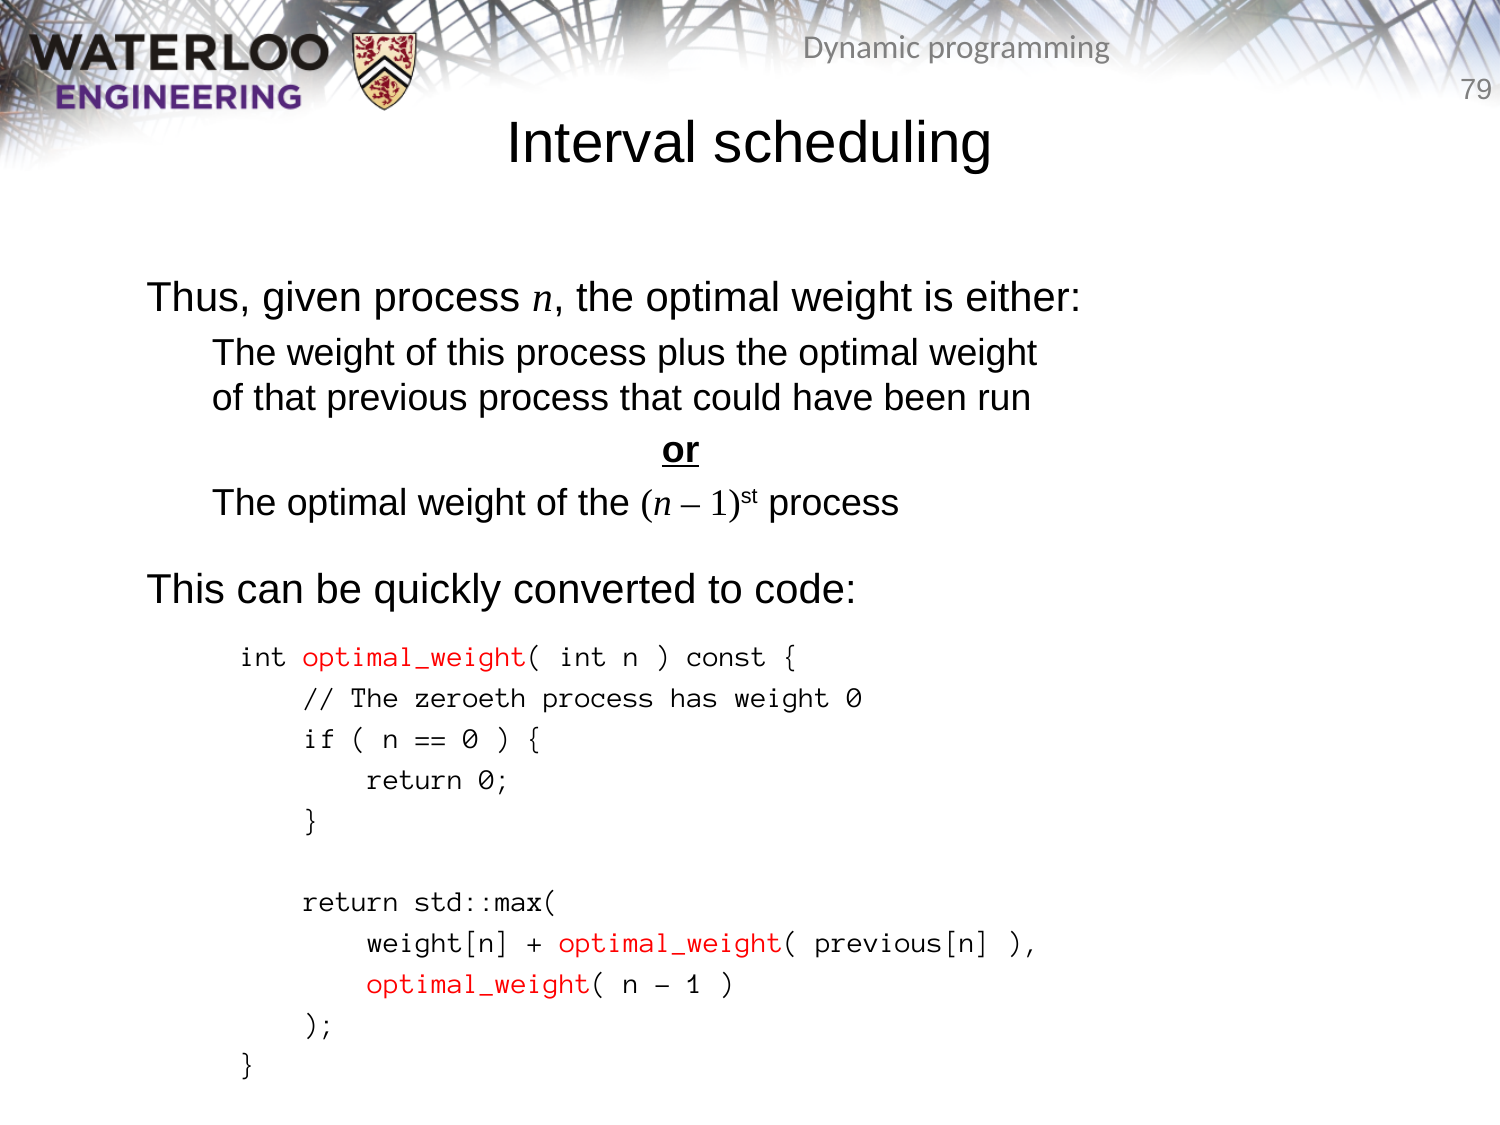

# Interval scheduling
	Thus, given process n, the optimal weight is either:
	The weight of this process plus the optimal weight
of that previous process that could have been run
				or
	The optimal weight of the (n – 1)st process

	This can be quickly converted to code:

int optimal_weight( int n ) const {
    // The zeroeth process has weight 0
    if ( n == 0 ) {
        return 0;
    }

    return std::max(
        weight[n] + optimal_weight( previous[n] ),
        optimal_weight( n - 1 )
    );
}